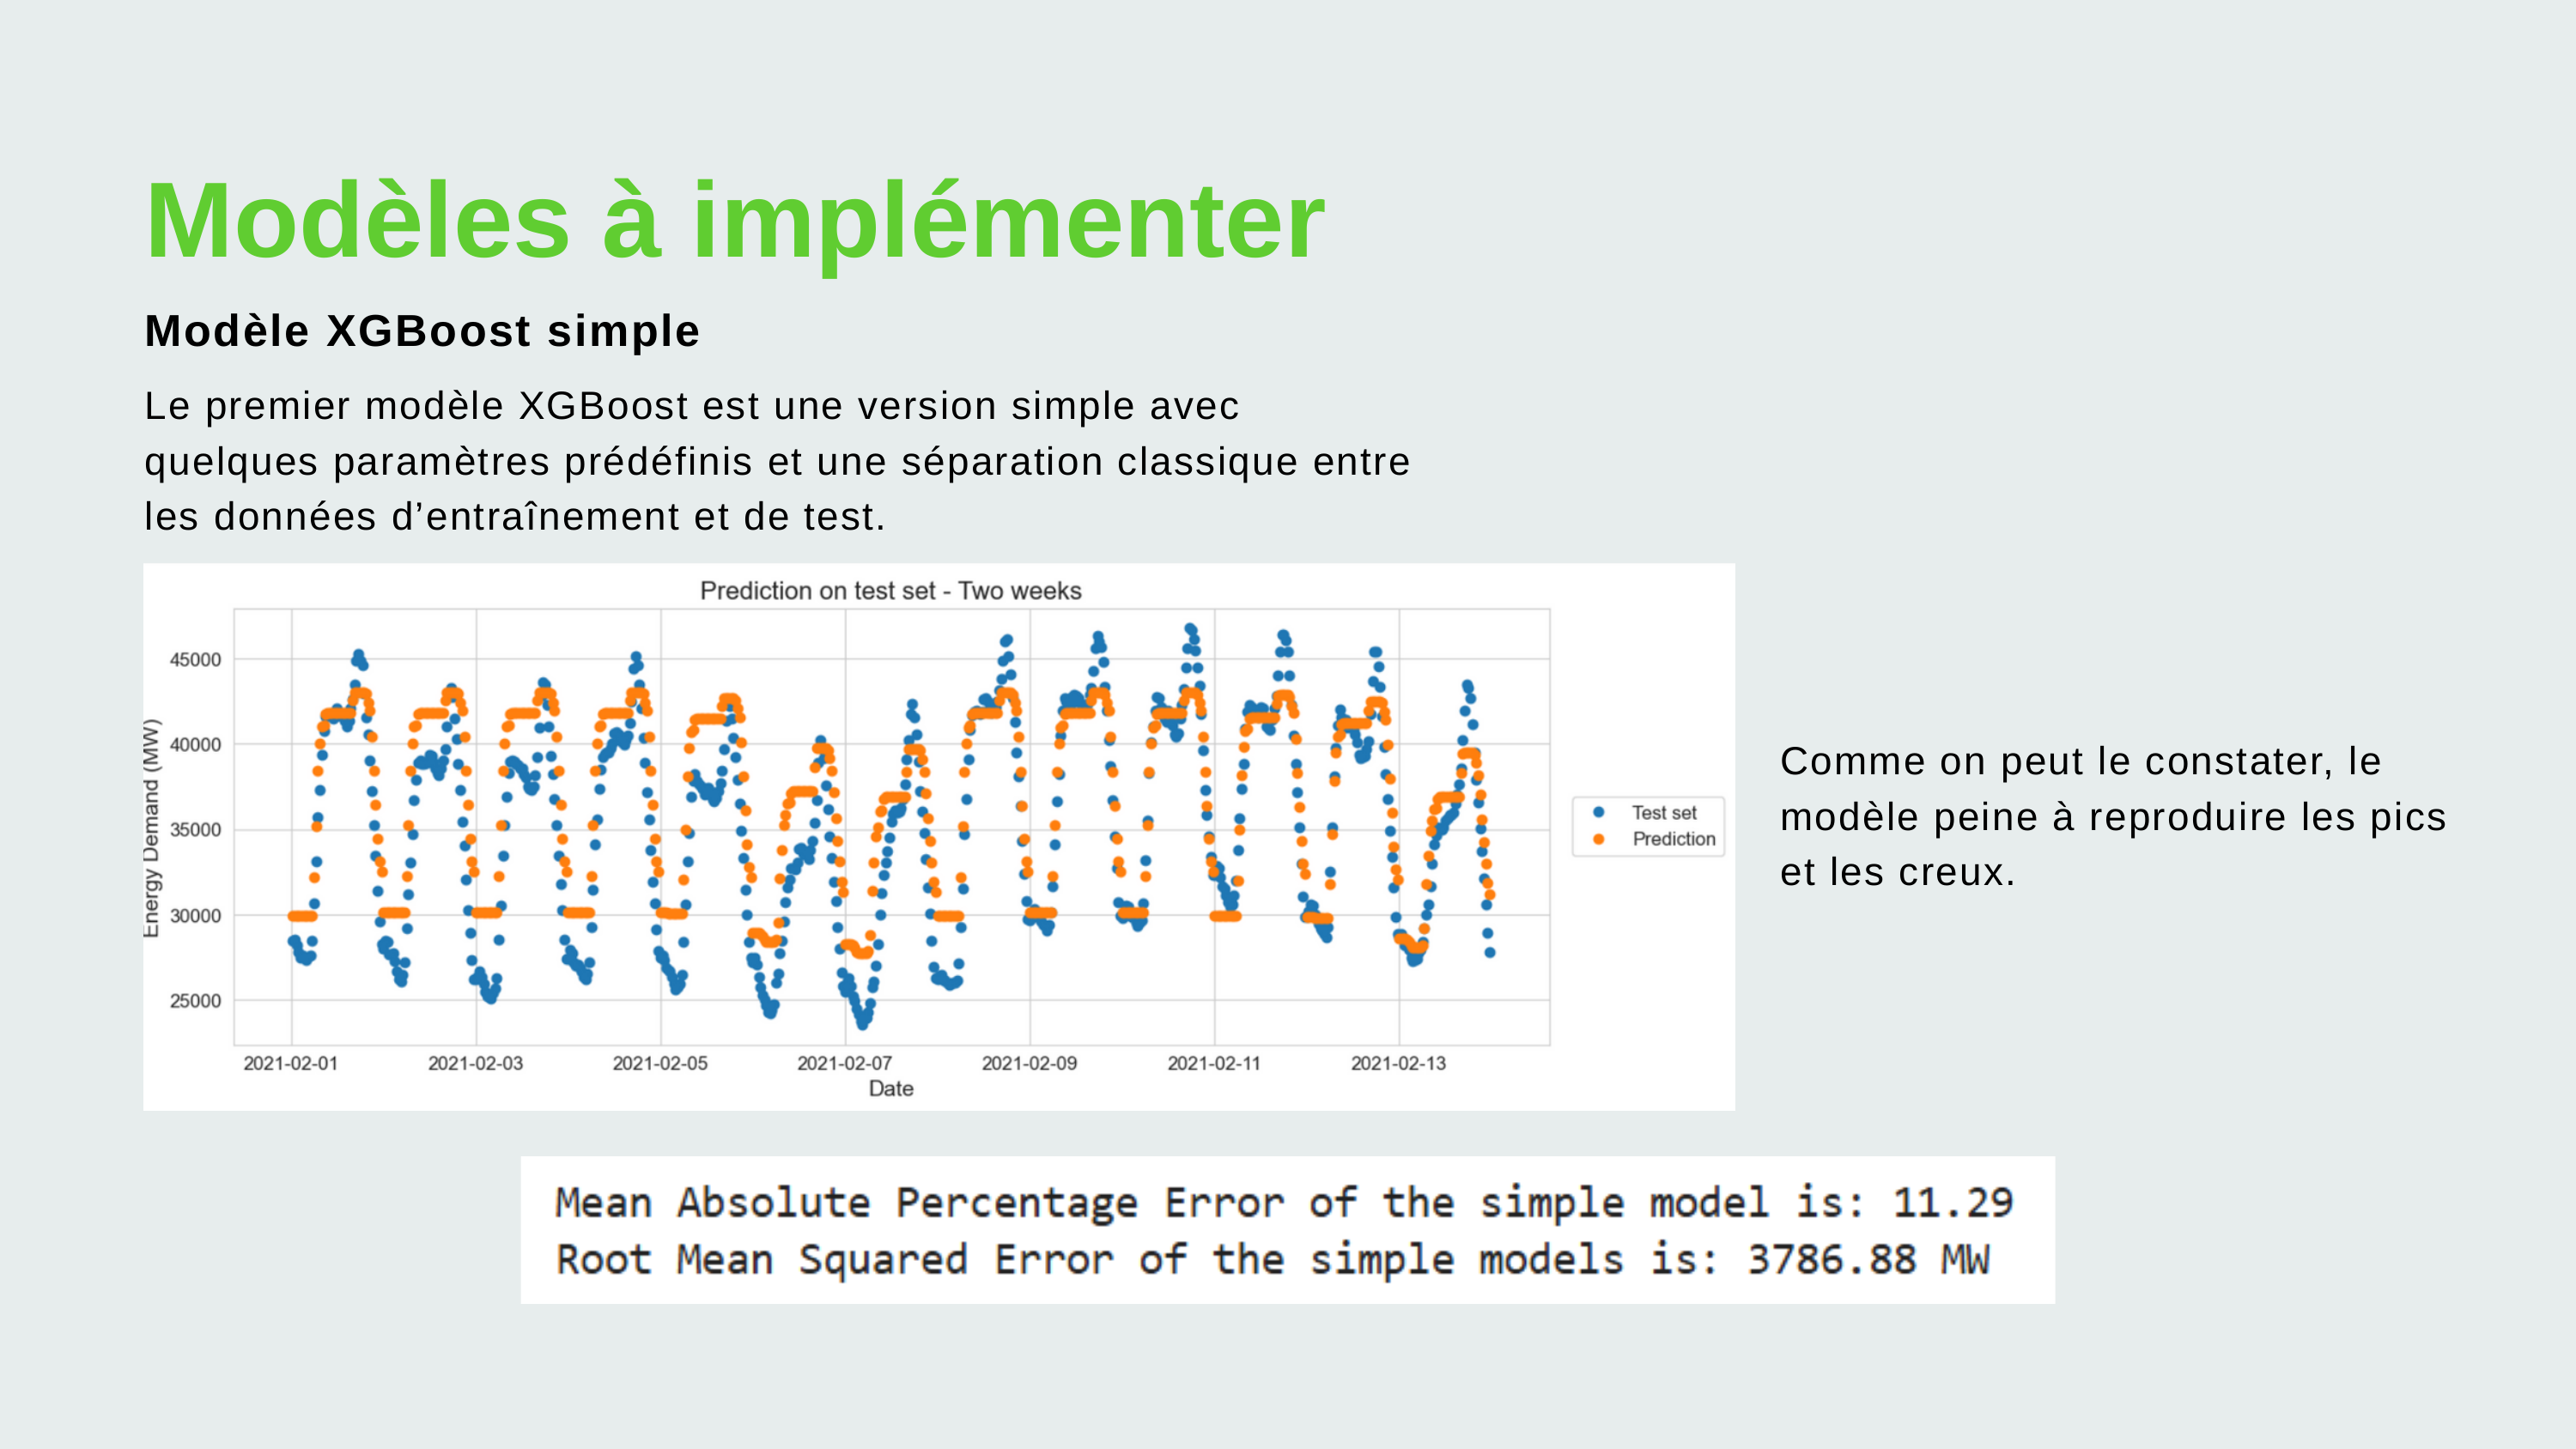

Modèles à implémenter
Modèle XGBoost simple
Le premier modèle XGBoost est une version simple avec quelques paramètres prédéfinis et une séparation classique entre les données d’entraînement et de test.

Comme on peut le constater, le modèle peine à reproduire les pics et les creux.